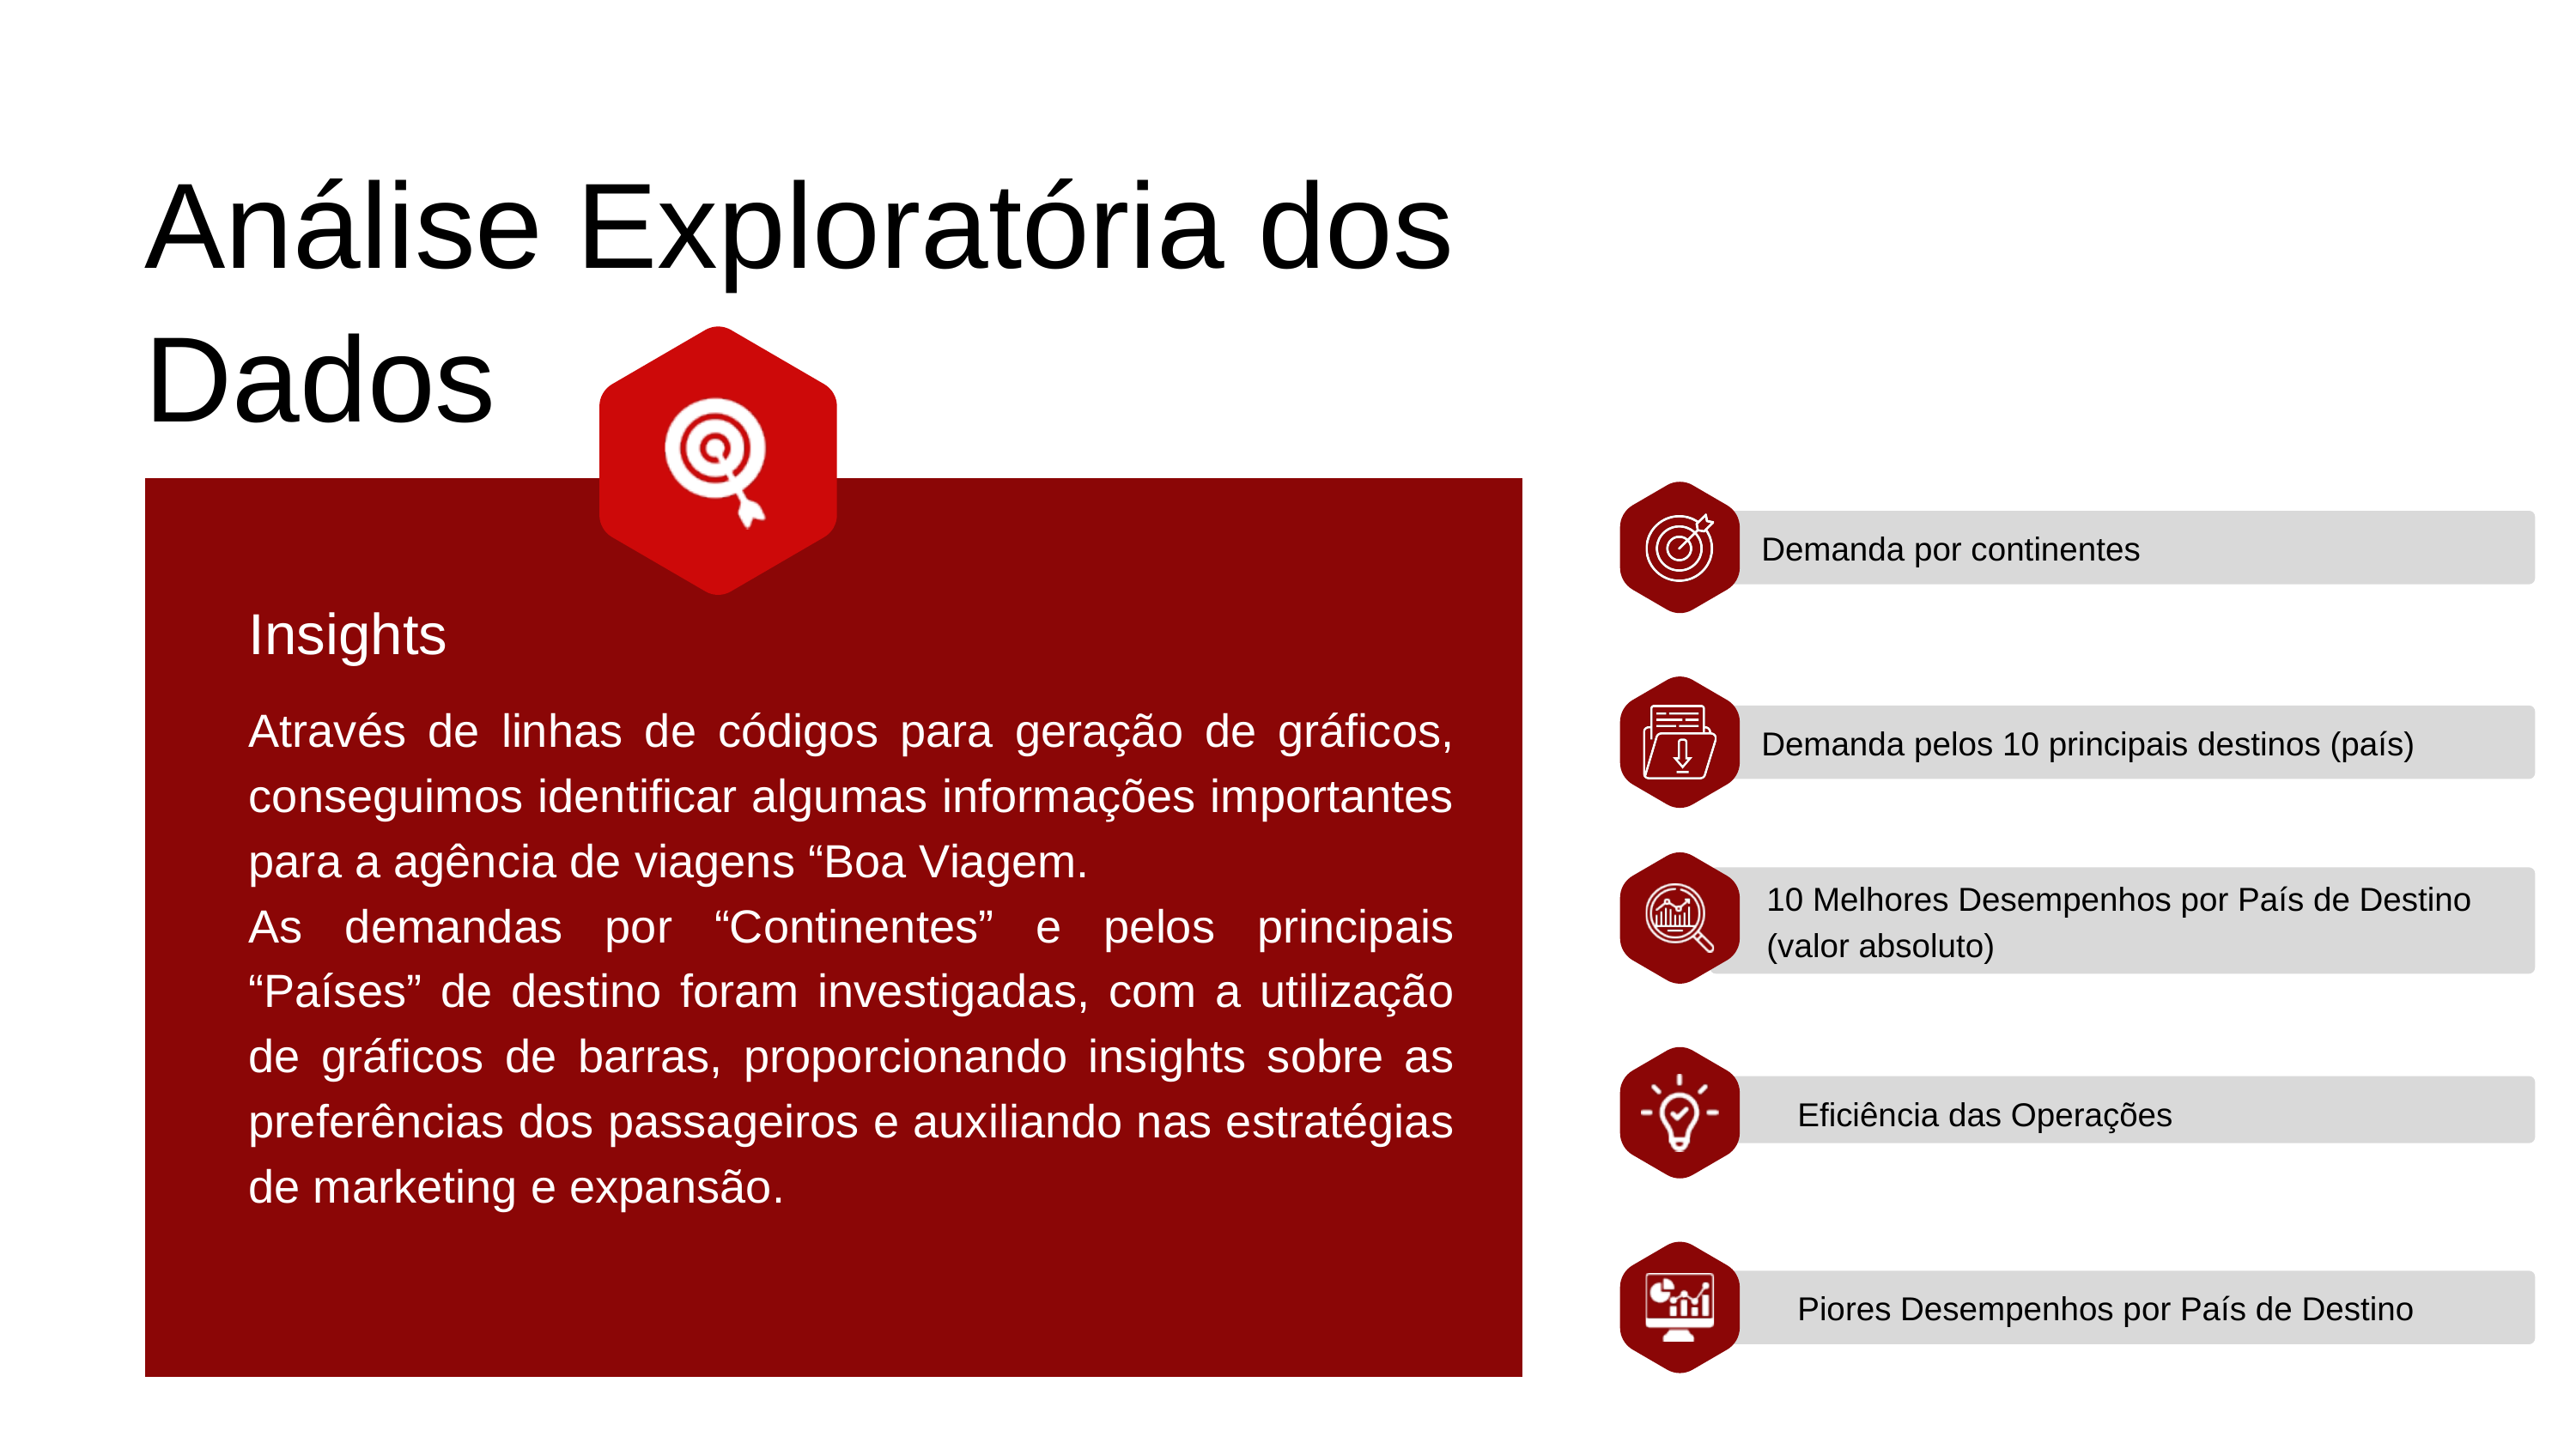

Análise Exploratória dos Dados

Demanda por continentes
Insights

Através de linhas de códigos para geração de gráficos, conseguimos identificar algumas informações importantes para a agência de viagens “Boa Viagem.
As demandas por “Continentes” e pelos principais “Países” de destino foram investigadas, com a utilização de gráficos de barras, proporcionando insights sobre as preferências dos passageiros e auxiliando nas estratégias de marketing e expansão.

Demanda pelos 10 principais destinos (país)

10 Melhores Desempenhos por País de Destino (valor absoluto)

Eficiência das Operações

Piores Desempenhos por País de Destino